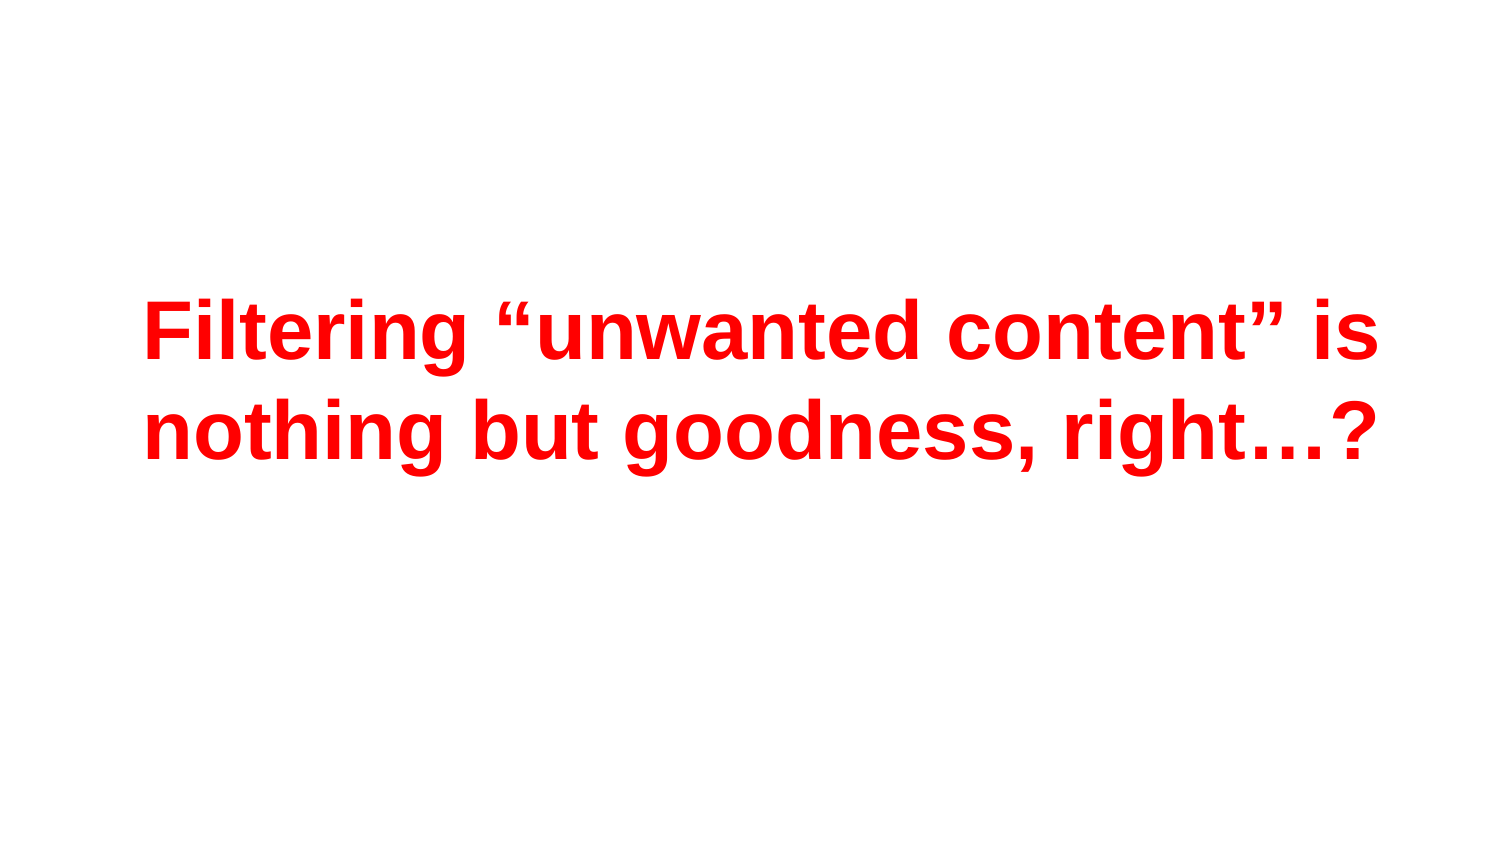

# Filtering “unwanted content” is nothing but goodness, right…?